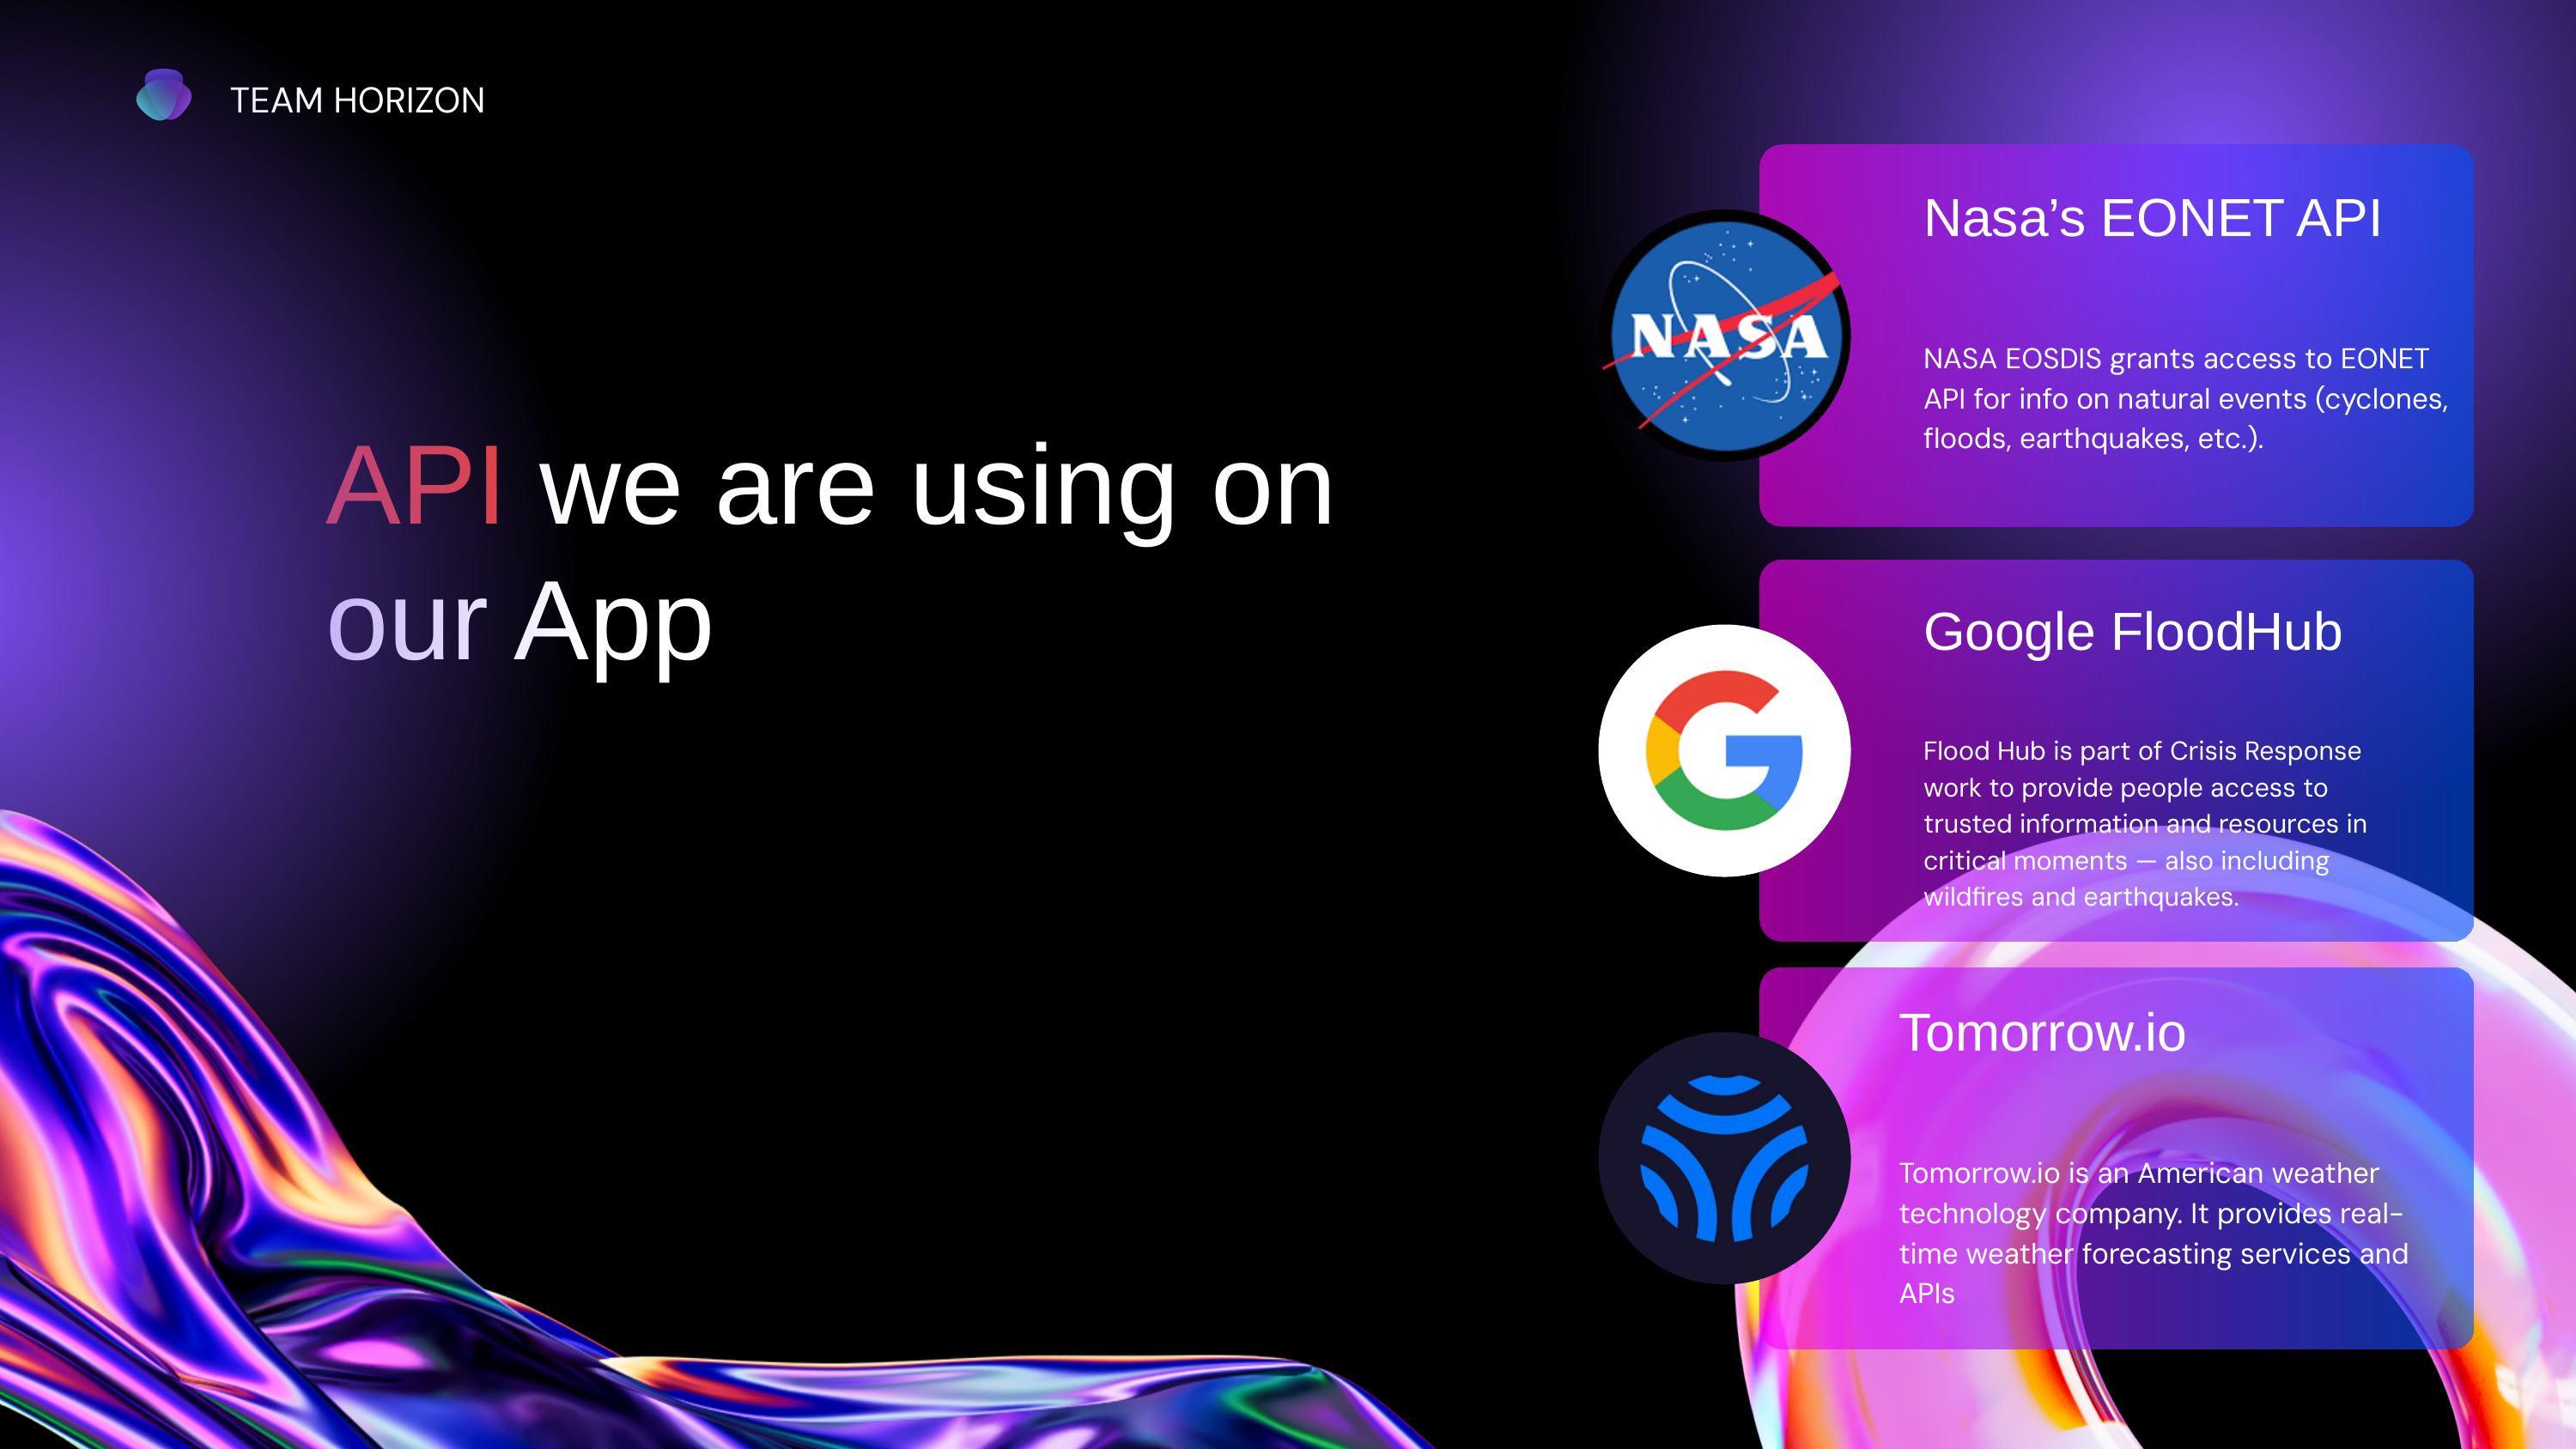

TEAM HORIZON

Nasa’s EONET API

NASA EOSDIS grants access to EONET API for info on natural events (cyclones, floods, earthquakes, etc.).

API we are using on our App

Google FloodHub

Flood Hub is part of Crisis Response work to provide people access to trusted information and resources in critical moments — also including wildfires and earthquakes.

Tomorrow.io

Tomorrow.io is an American weather technology company. It provides real-time weather forecasting services and APIs